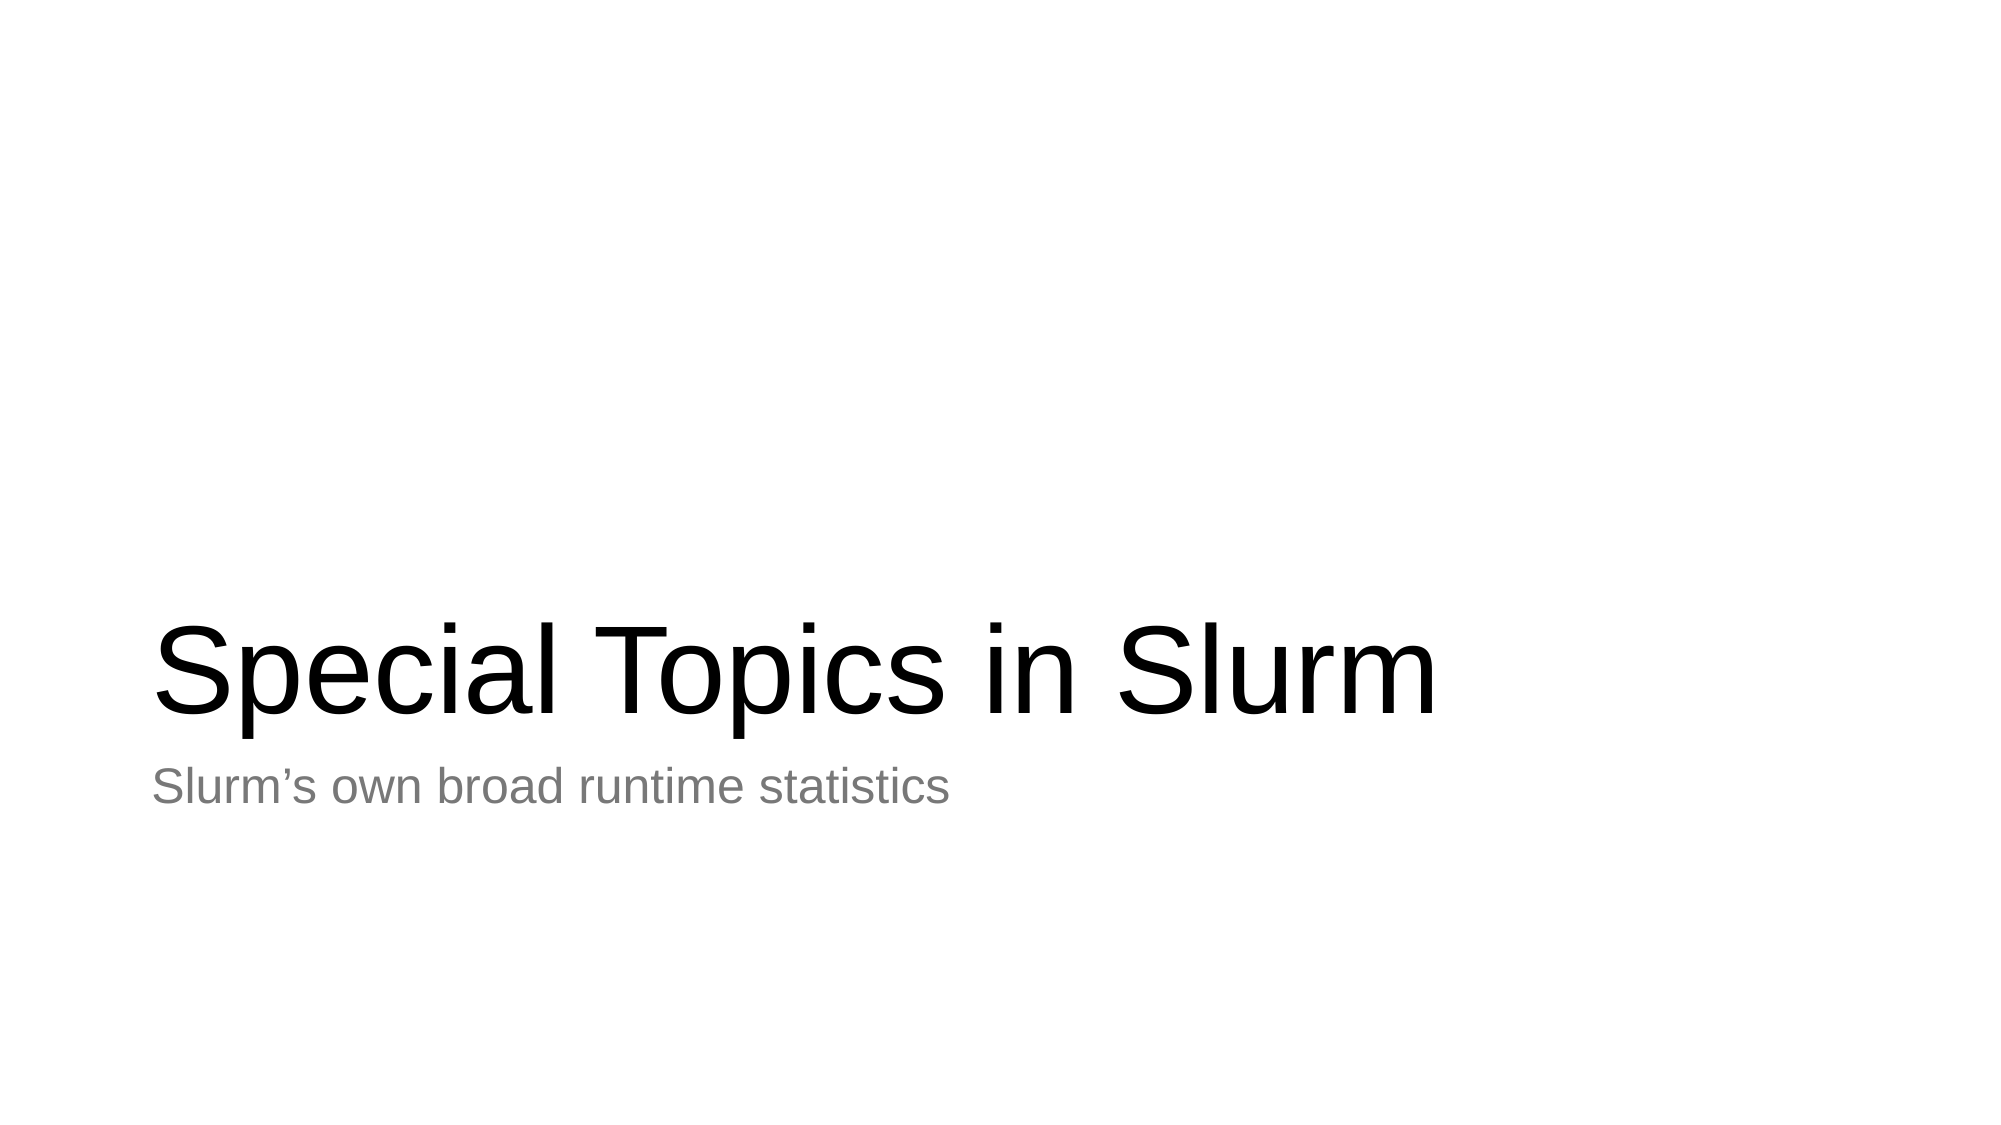

# Special Topics in Slurm
Slurm’s own broad runtime statistics